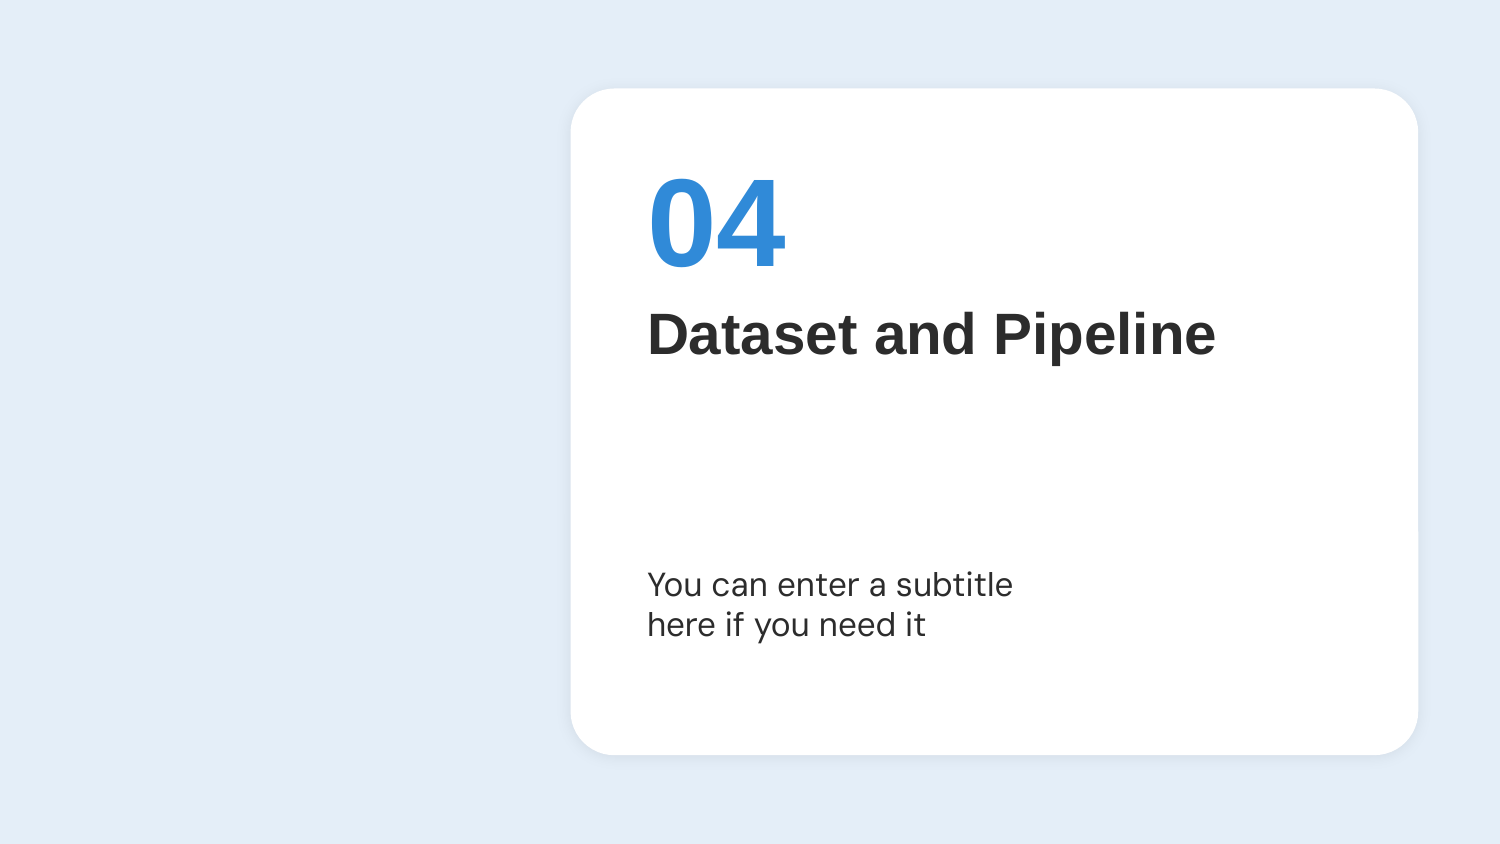

04
# Dataset and Pipeline
You can enter a subtitle here if you need it